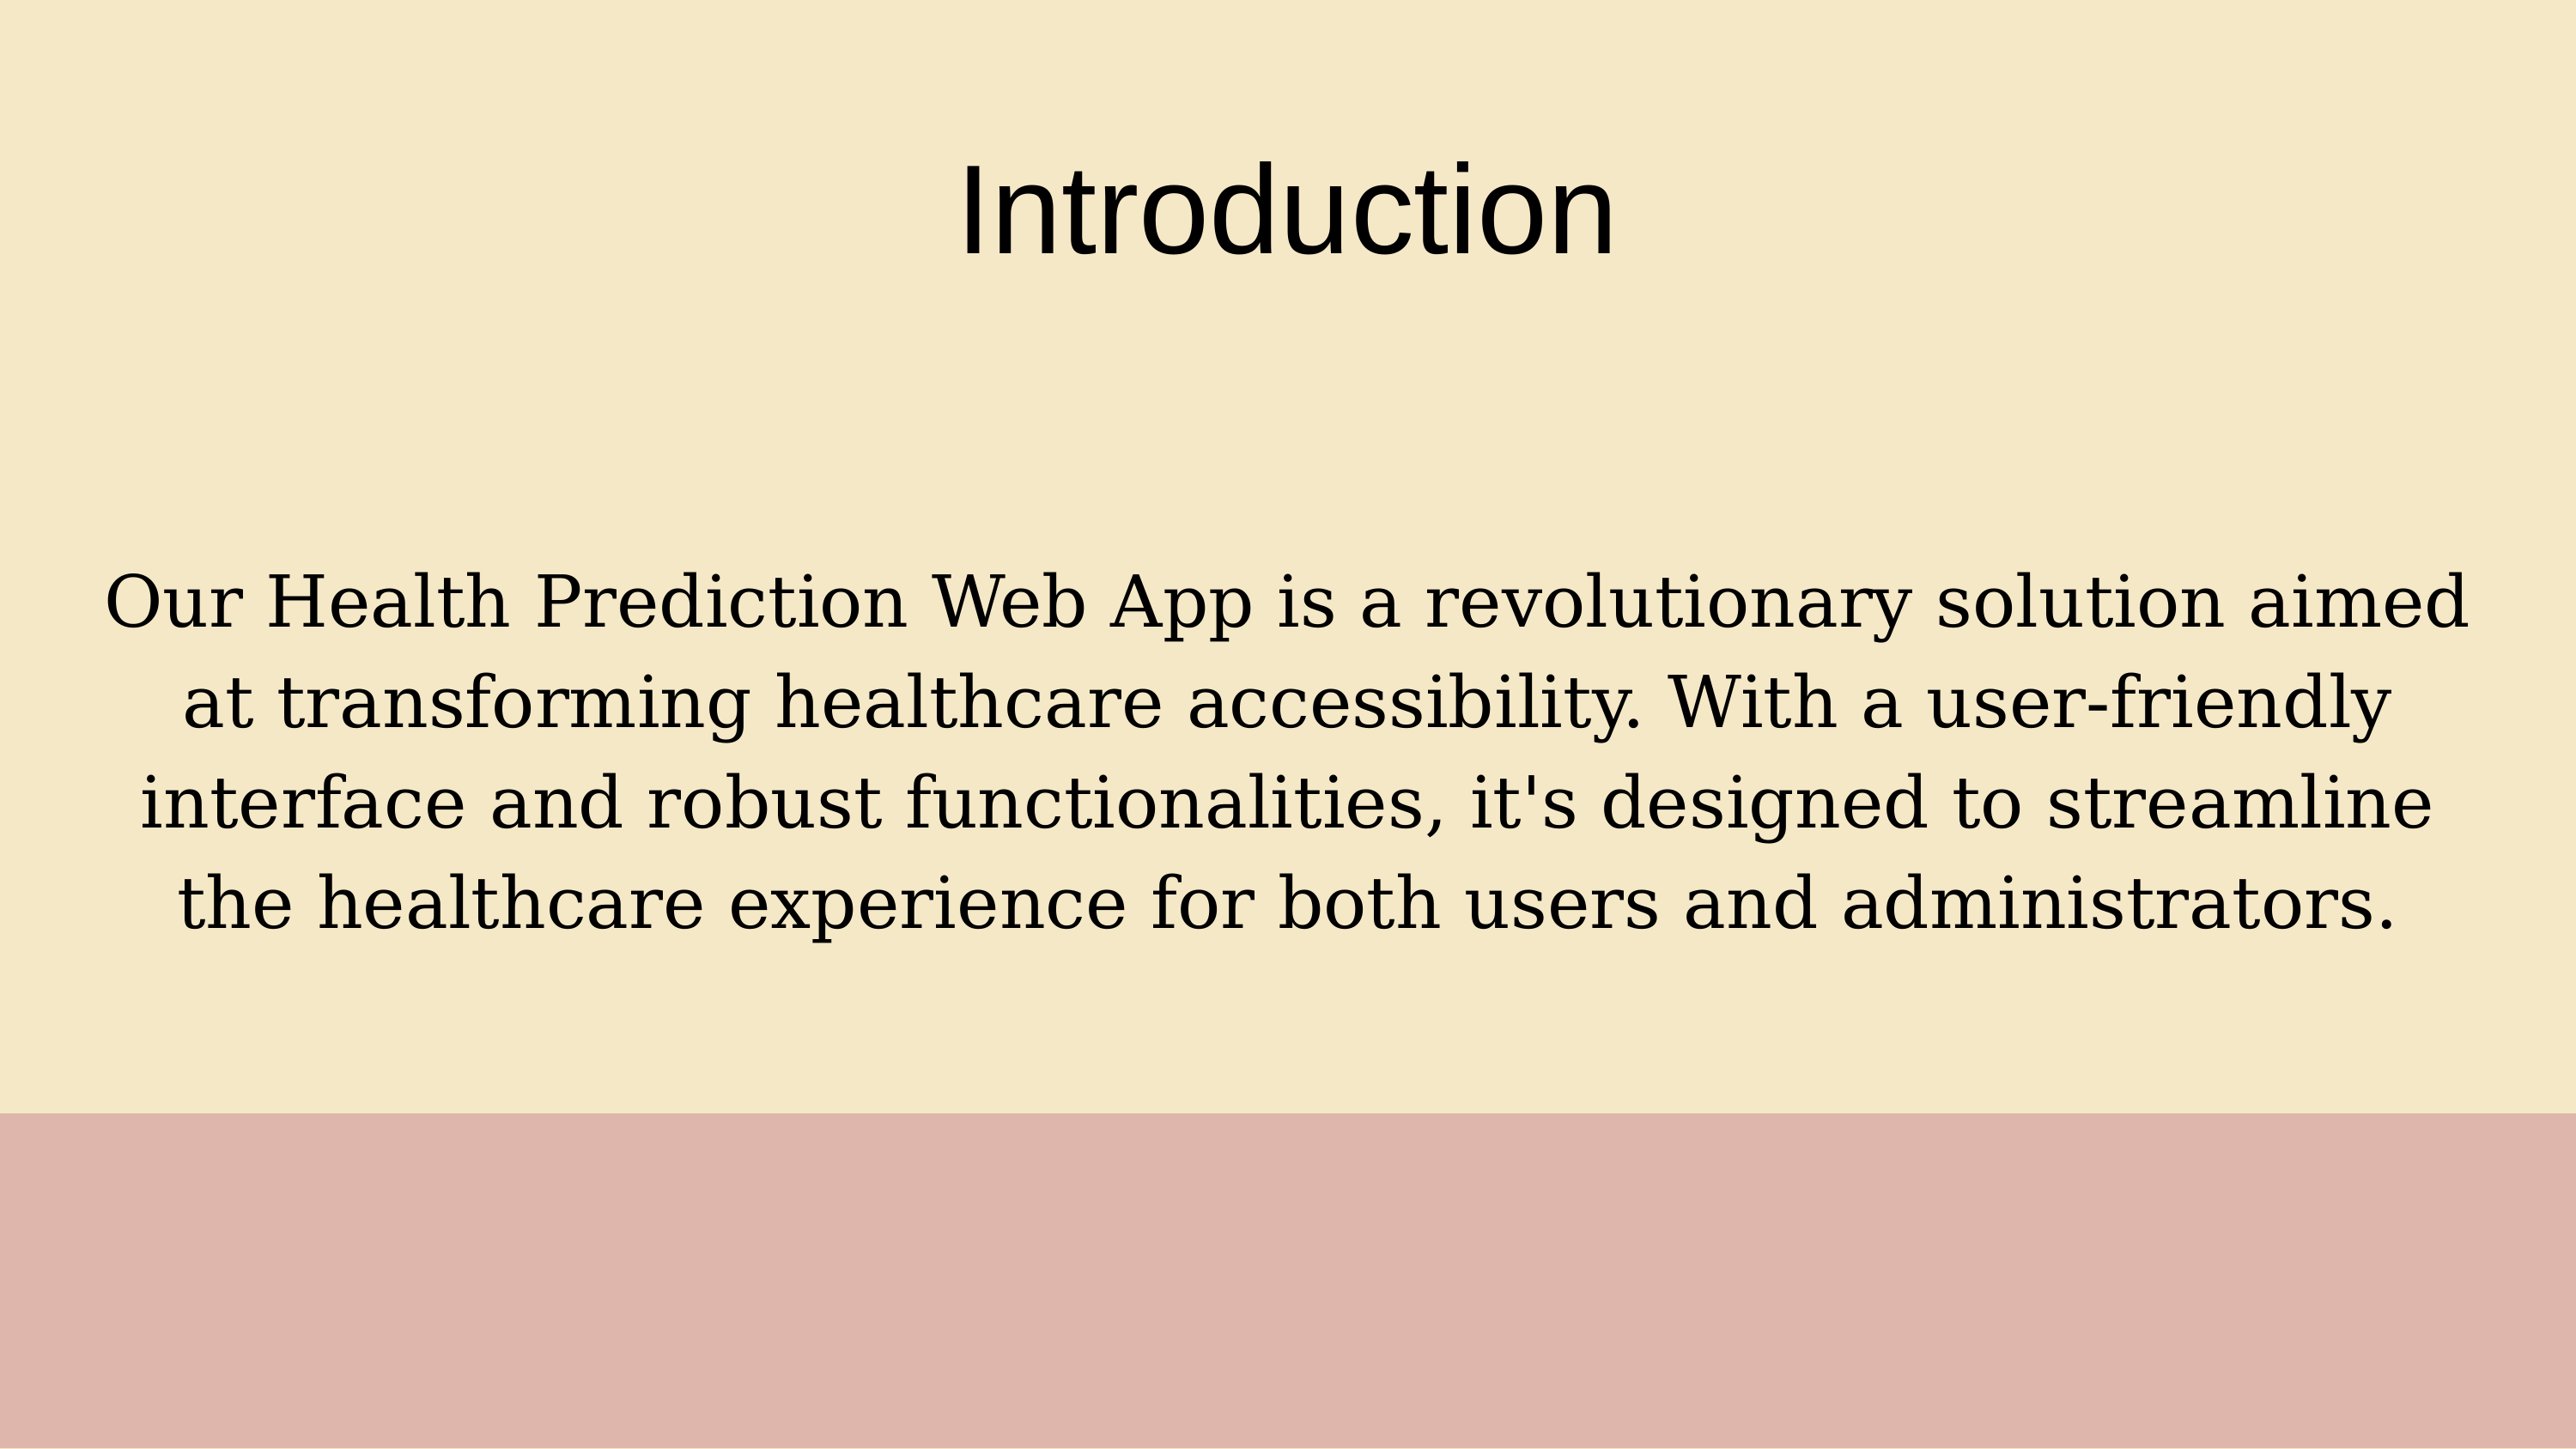

Introduction
Our Health Prediction Web App is a revolutionary solution aimed at transforming healthcare accessibility. With a user-friendly interface and robust functionalities, it's designed to streamline the healthcare experience for both users and administrators.